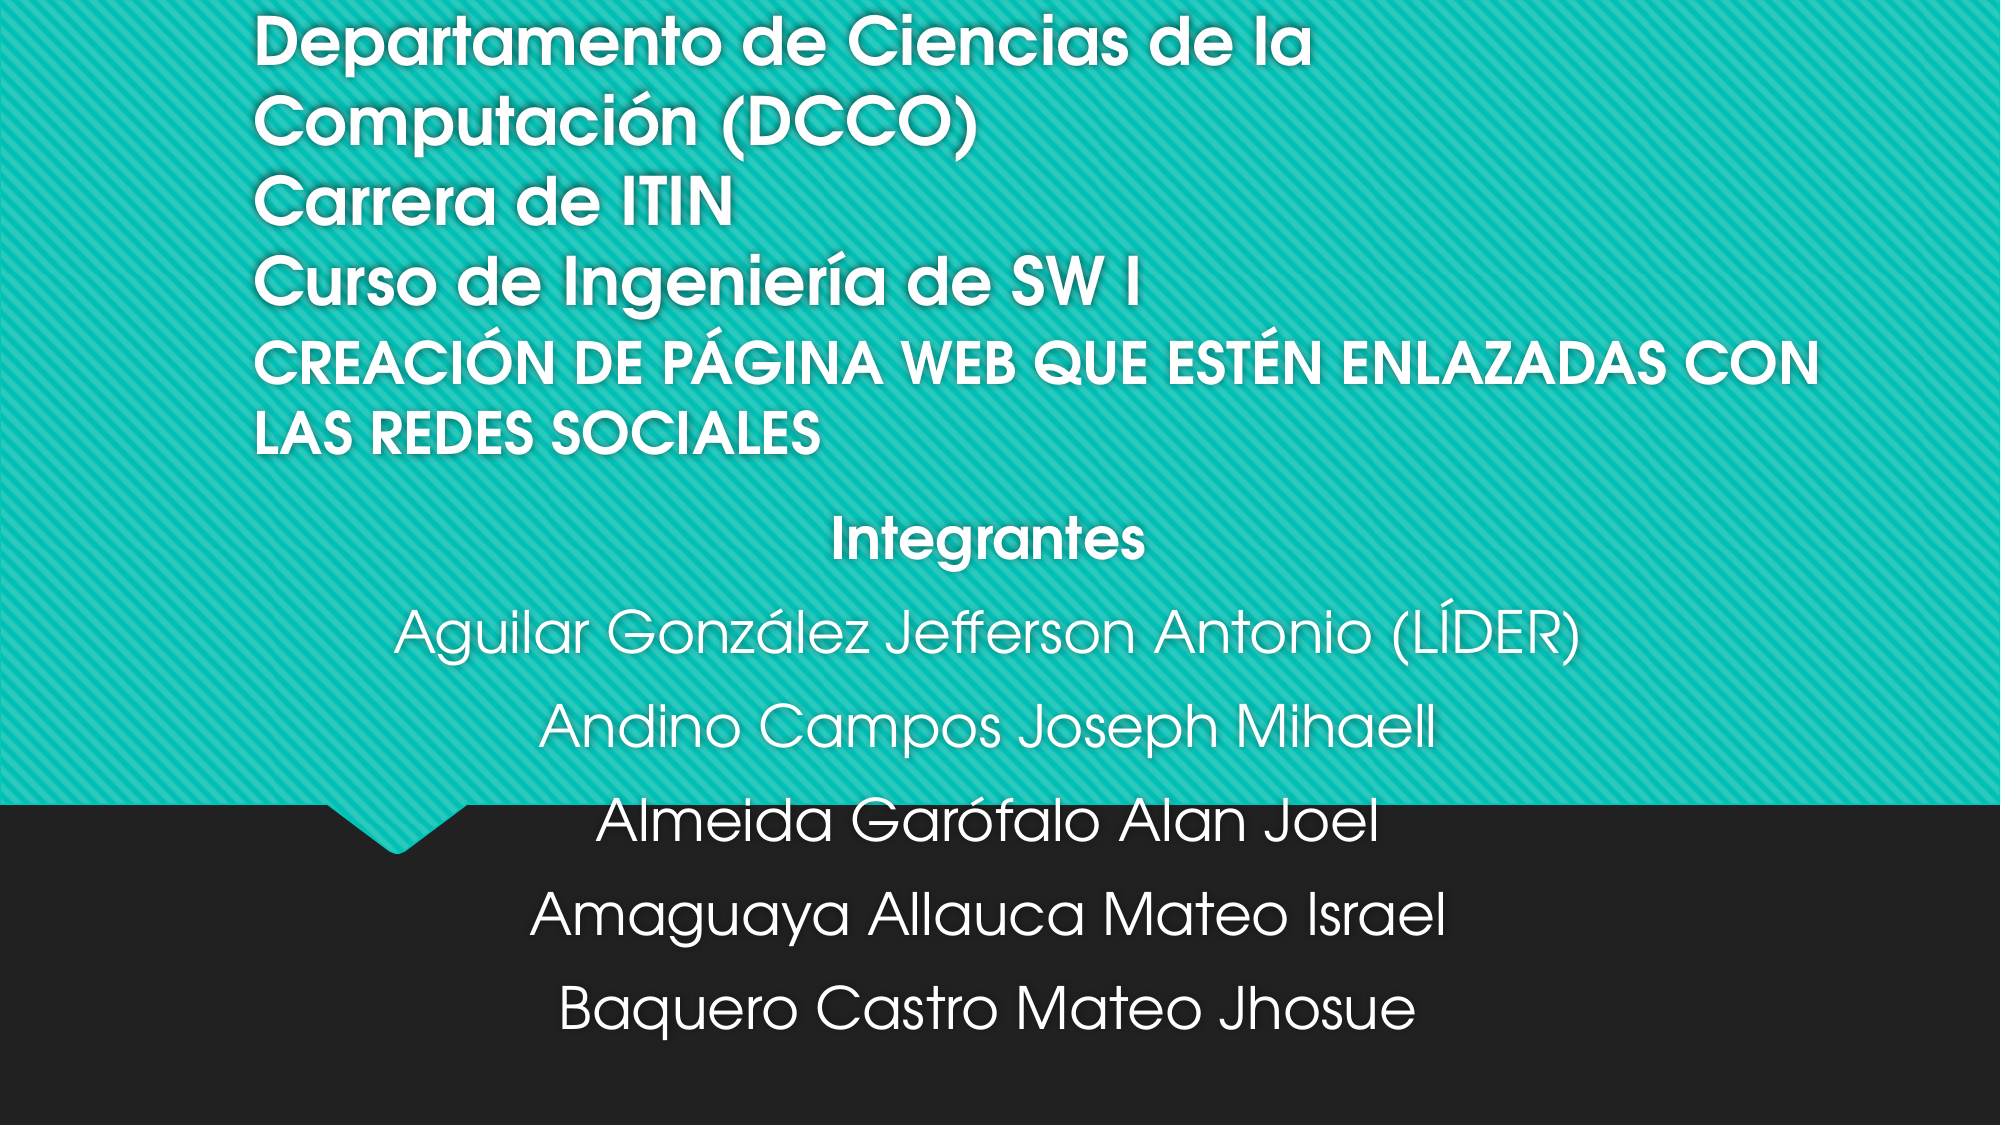

# Departamento de Ciencias de la Computación (DCCO) Carrera de ITIN Curso de Ingeniería de SW I
CREACIÓN DE PÁGINA WEB QUE ESTÉN ENLAZADAS CON LAS REDES SOCIALES
Integrantes
Aguilar González Jefferson Antonio (LÍDER)
Andino Campos Joseph Mihaell
Almeida Garófalo Alan Joel
Amaguaya Allauca Mateo Israel
Baquero Castro Mateo Jhosue